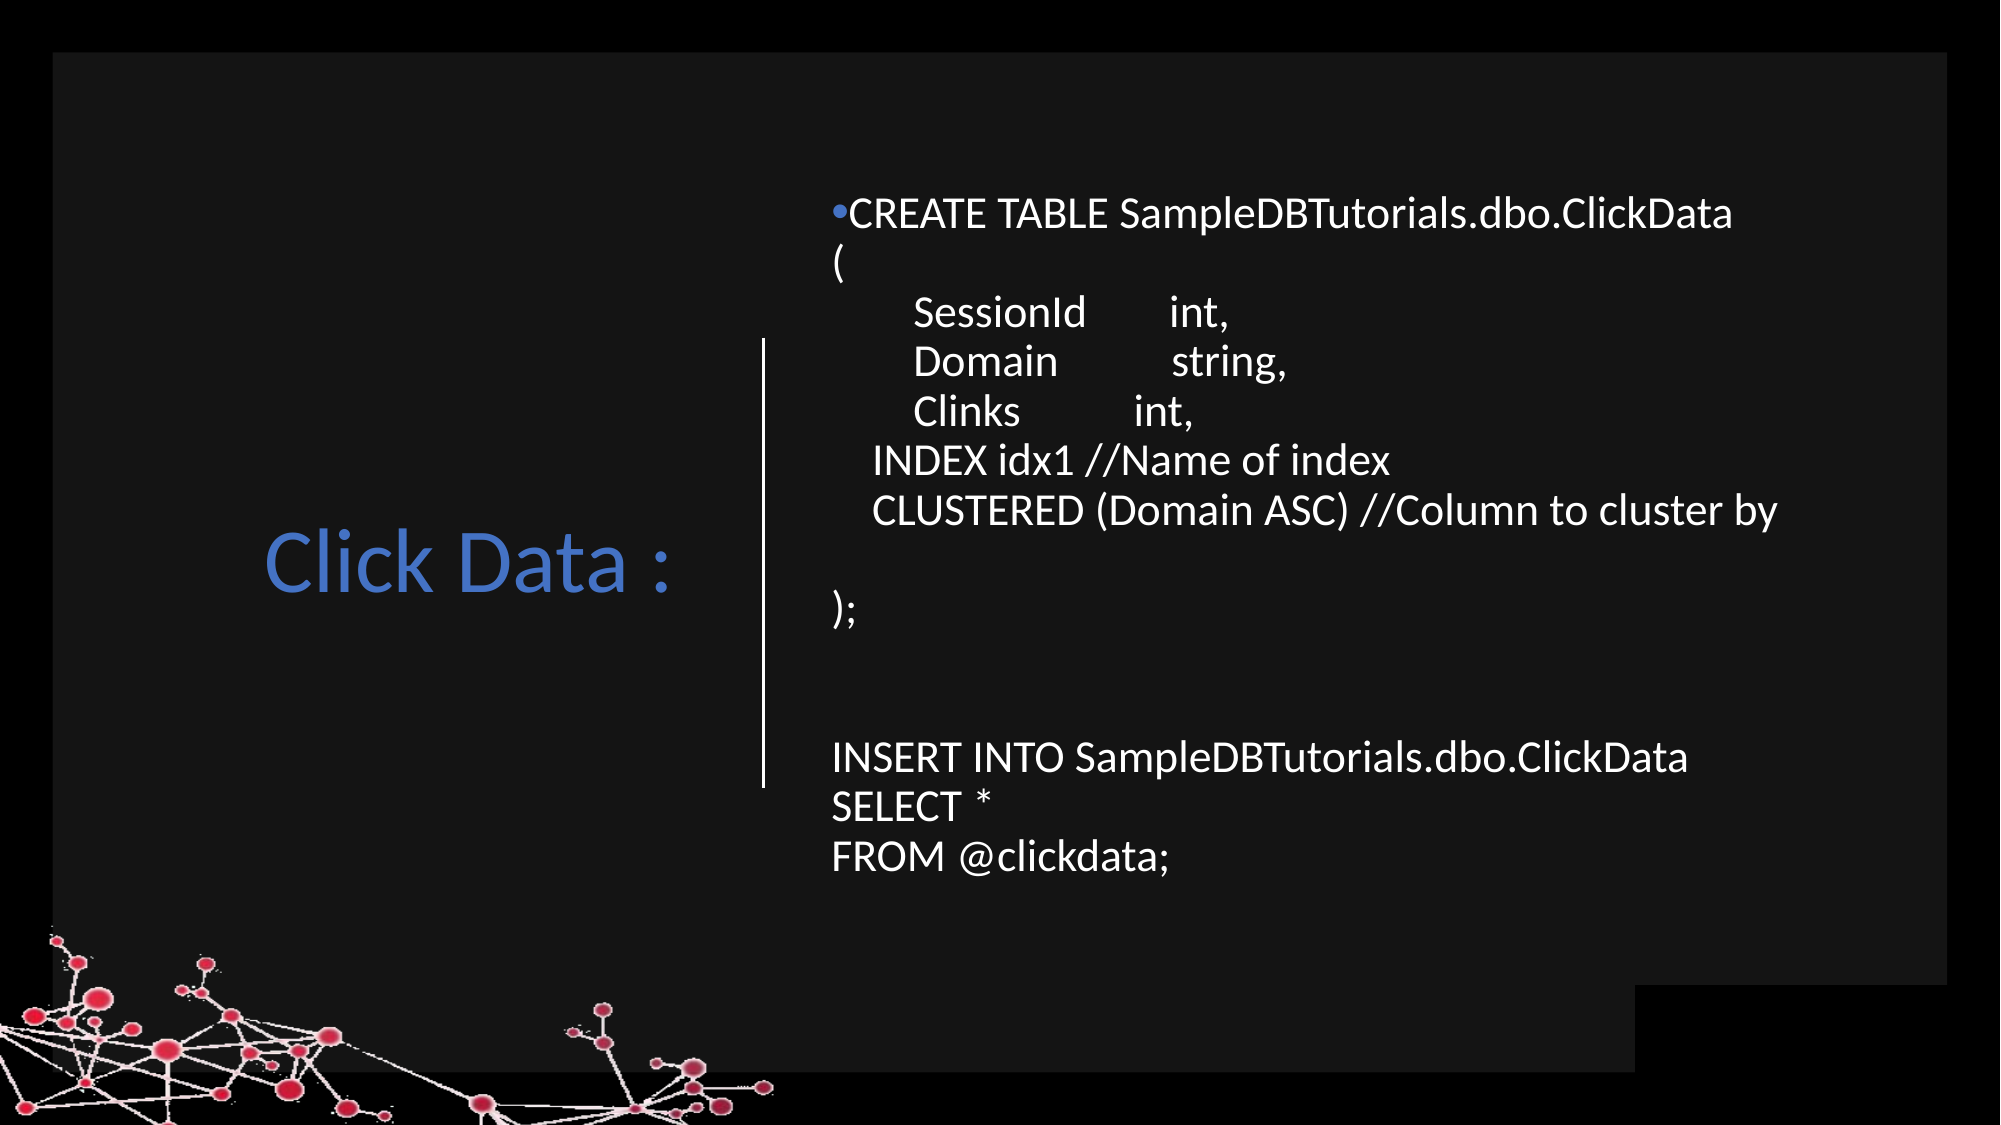

# Click Data :
CREATE TABLE SampleDBTutorials.dbo.ClickData
(
        SessionId        int,
        Domain           string,
        Clinks           int,
    INDEX idx1 //Name of index
    CLUSTERED (Domain ASC) //Column to cluster by
   
);
INSERT INTO SampleDBTutorials.dbo.ClickData
SELECT *
FROM @clickdata;